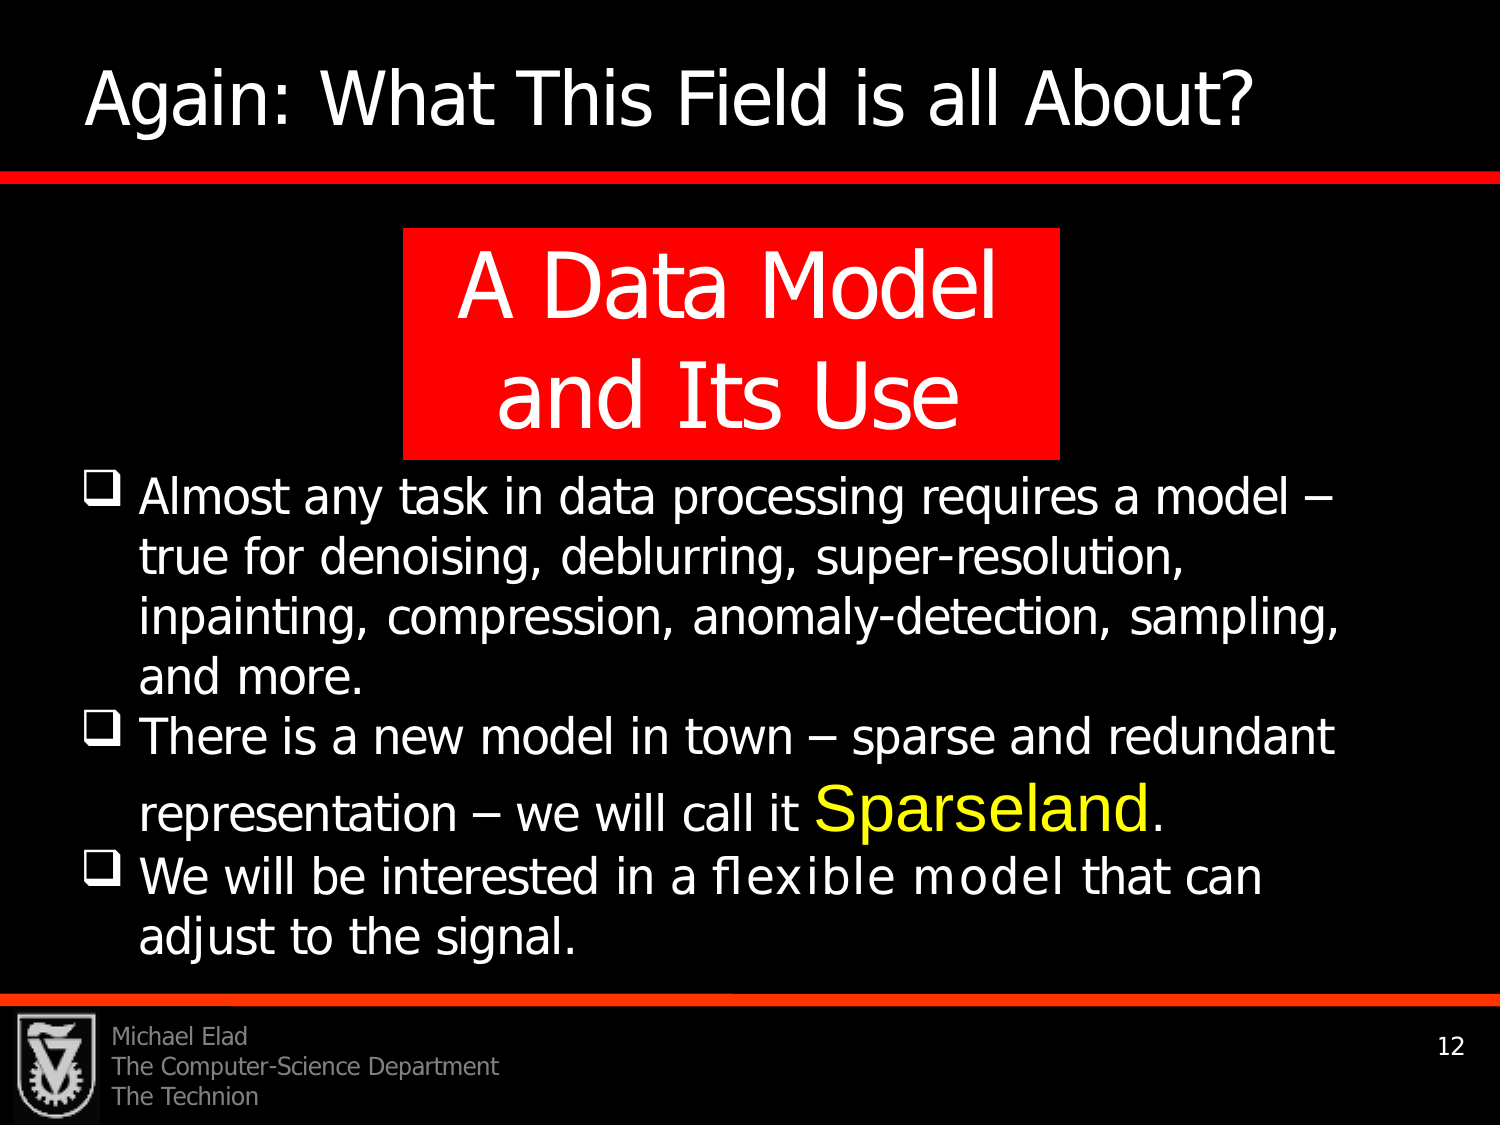

Again: What This Field is all About?

A Data Model and Its Use

Almost any task in data processing requires a model – true for denoising, deblurring, super-resolution, inpainting, compression, anomaly-detection, sampling, and more.
There is a new model in town – sparse and redundant representation – we will call it Sparseland.
We will be interested in a flexible model that can  adjust to the signal.

Michael Elad
The Computer-Science Department
The Technion
12